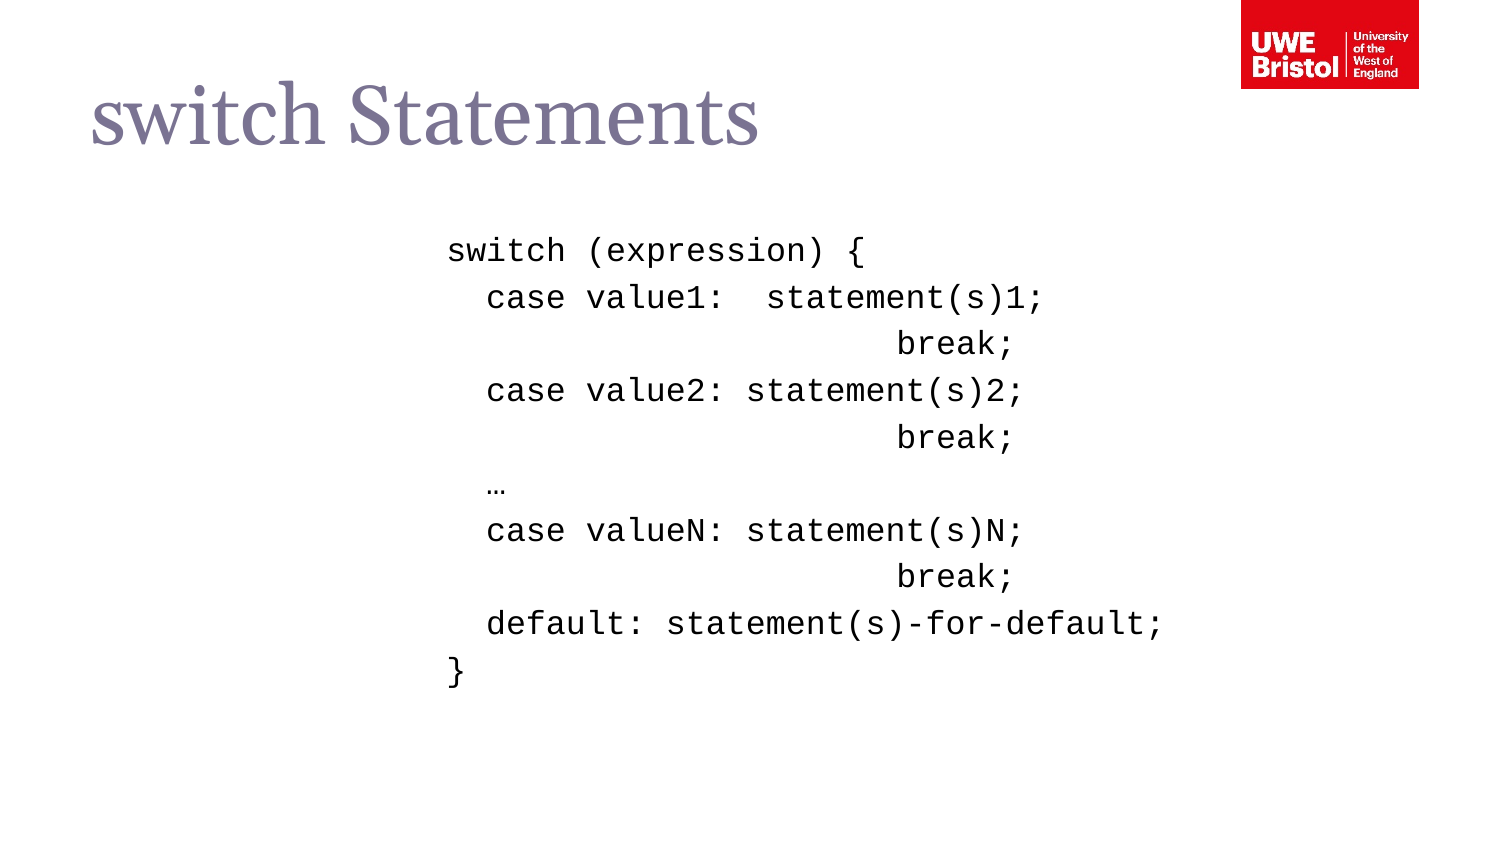

switch Statements

switch (expression) {
  case value1:  statement(s)1;
           		break;
  case value2: statement(s)2;
           		break;
  …
  case valueN: statement(s)N;
           		break;
  default: statement(s)-for-default;
}